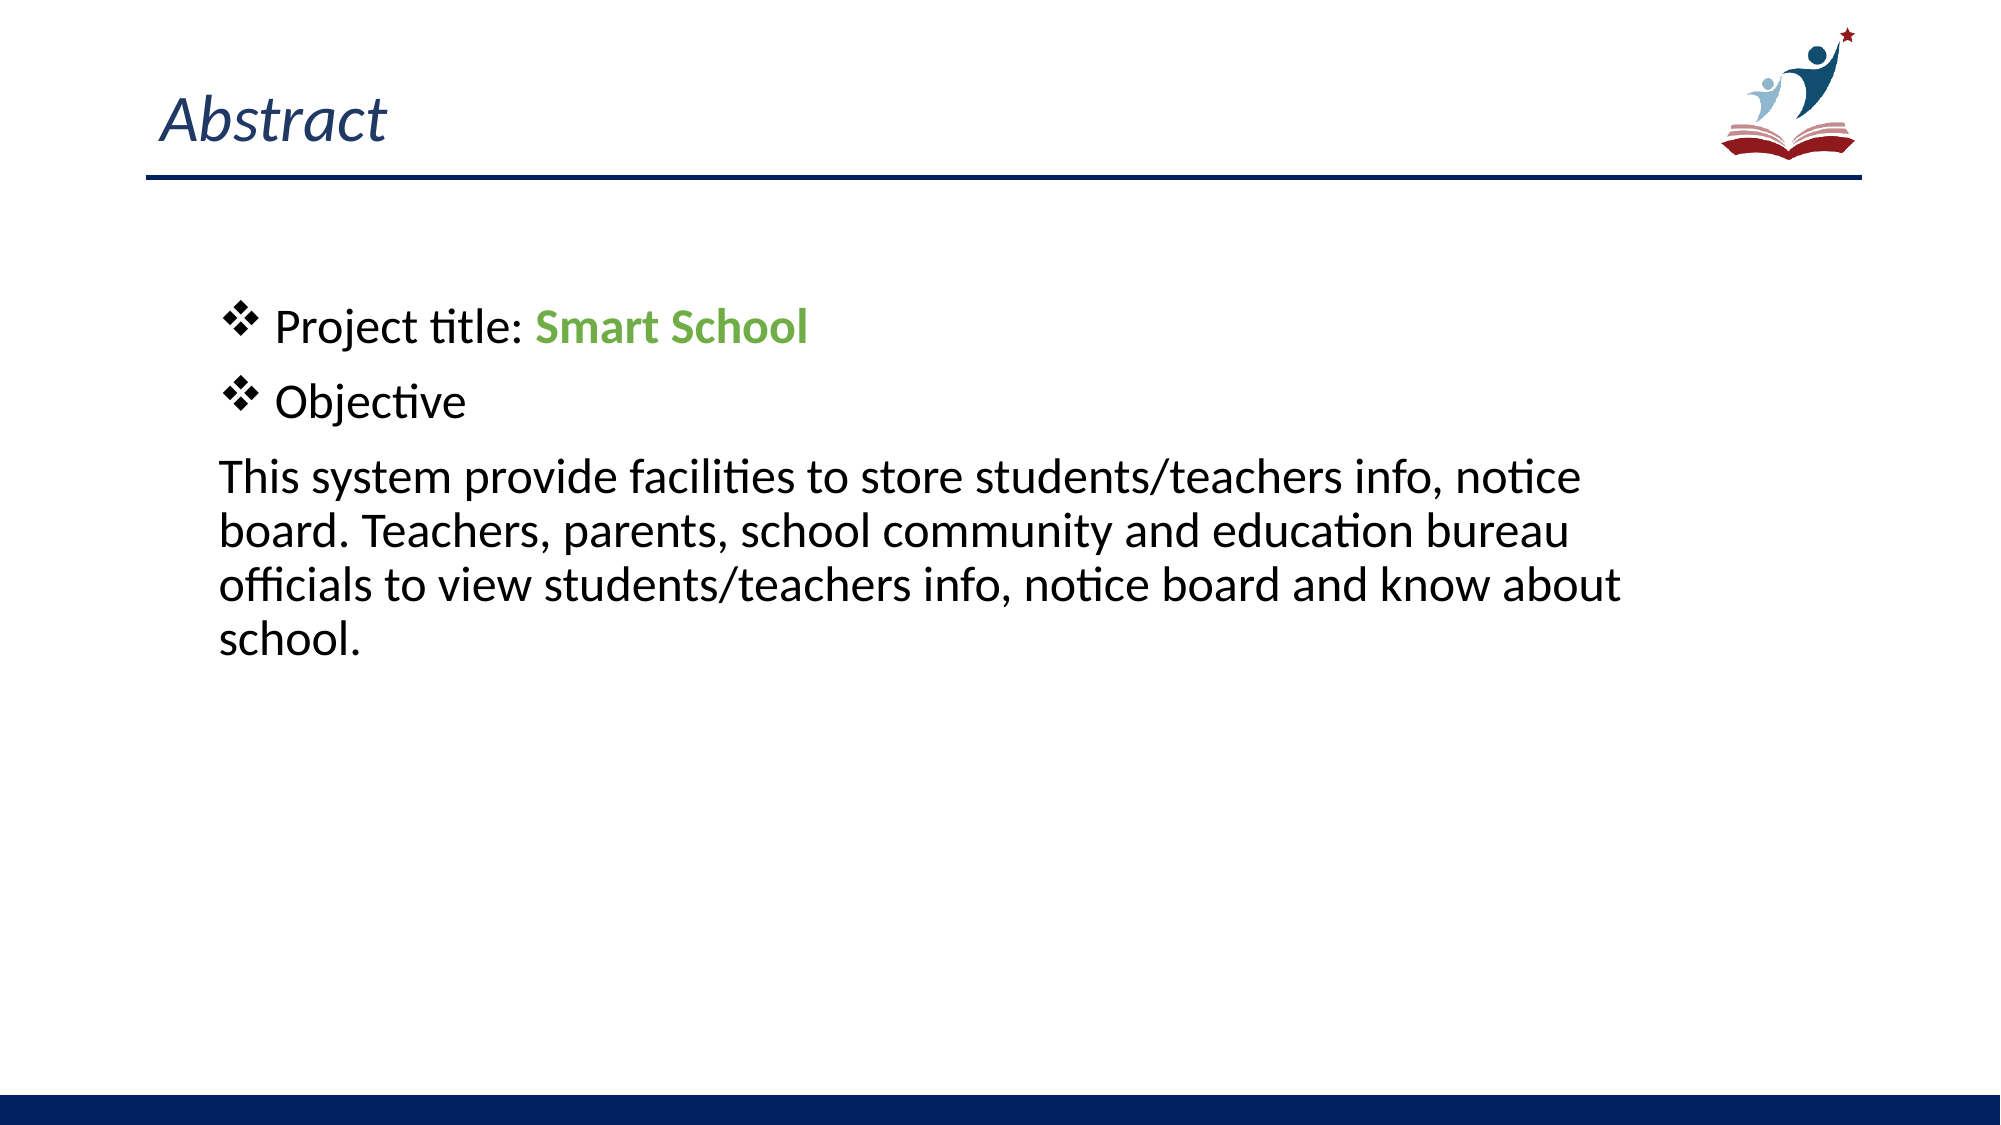

# Abstract
Project title: Smart School
Objective
This system provide facilities to store students/teachers info, notice board. Teachers, parents, school community and education bureau officials to view students/teachers info, notice board and know about school.